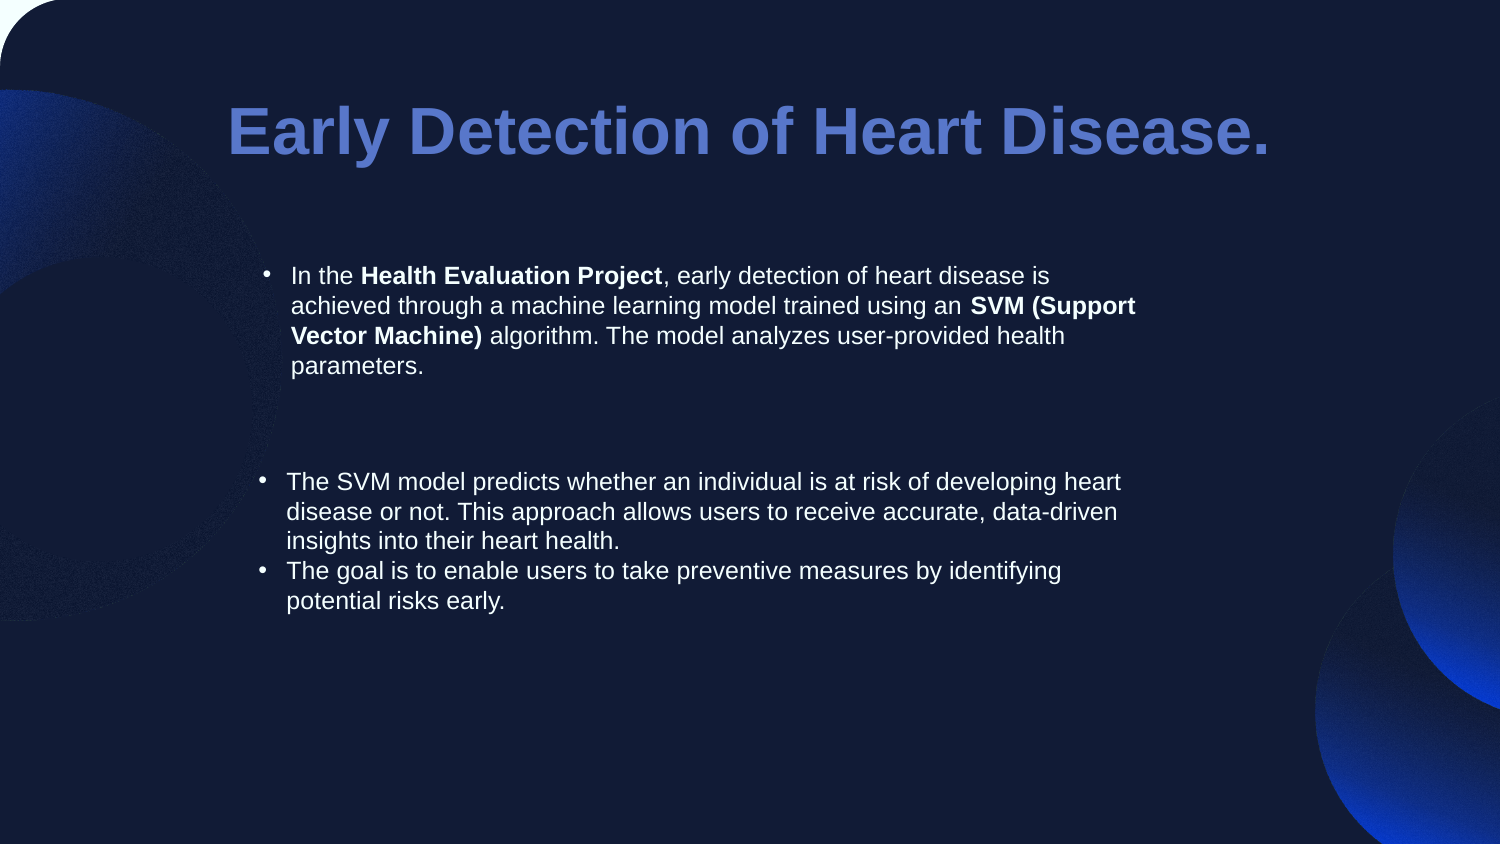

# Early Detection of Heart Disease.
In the Health Evaluation Project, early detection of heart disease is       achieved through a machine learning model trained using an SVM (Support Vector Machine) algorithm. The model analyzes user-provided health parameters.
The SVM model predicts whether an individual is at risk of developing heart disease or not. This approach allows users to receive accurate, data-driven insights into their heart health.
The goal is to enable users to take preventive measures by identifying potential risks early.